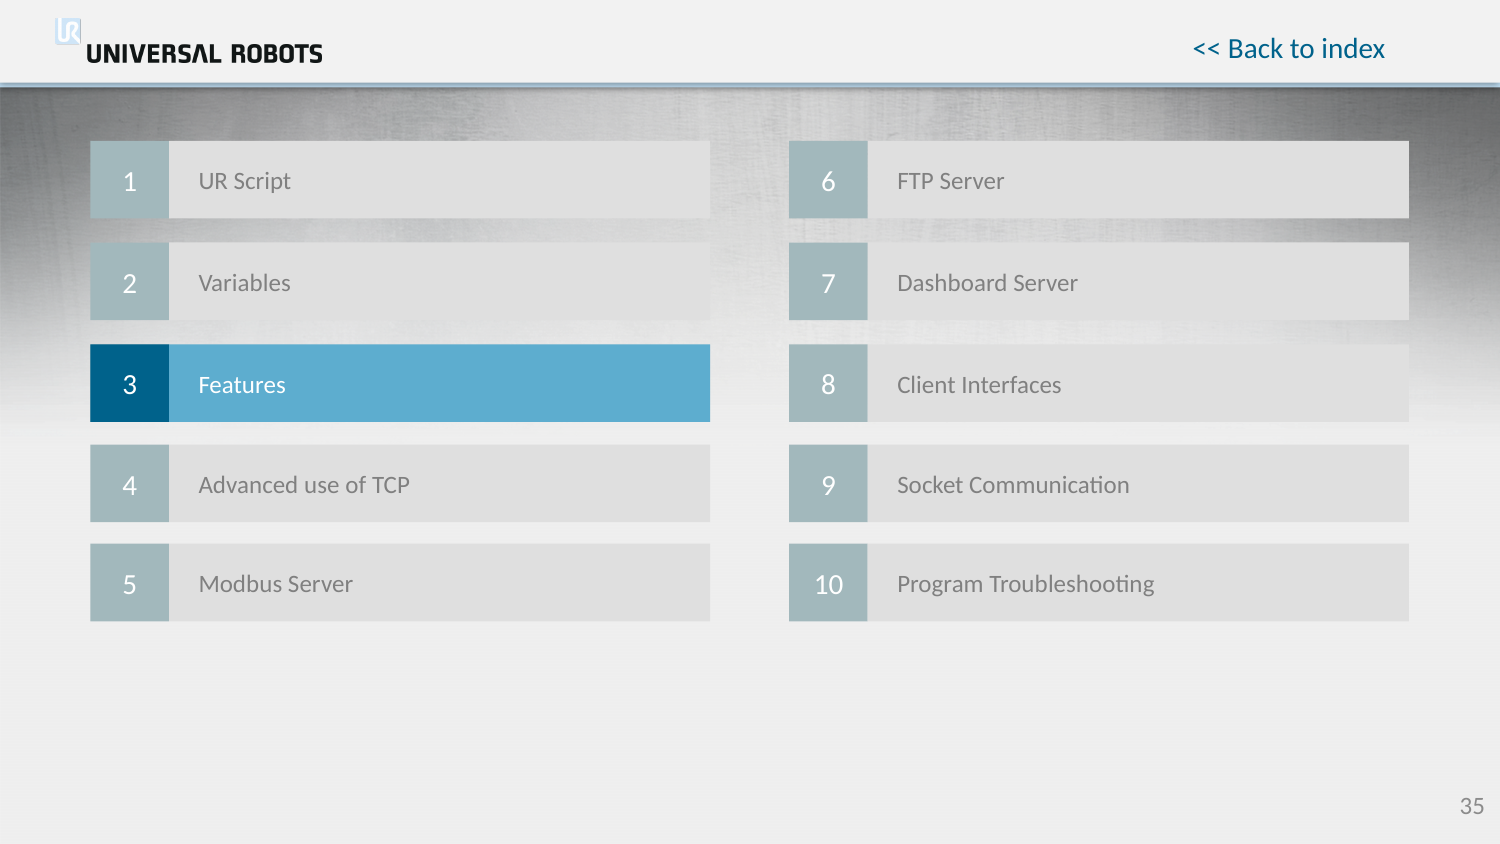

UR Script
FTP Server
1
6
Variables
Dashboard Server
2
7
3
Features
Client Interfaces
3
Features
8
Advanced use of TCP
4
Socket Communication
9
Modbus Server
Program Troubleshooting
5
10
35